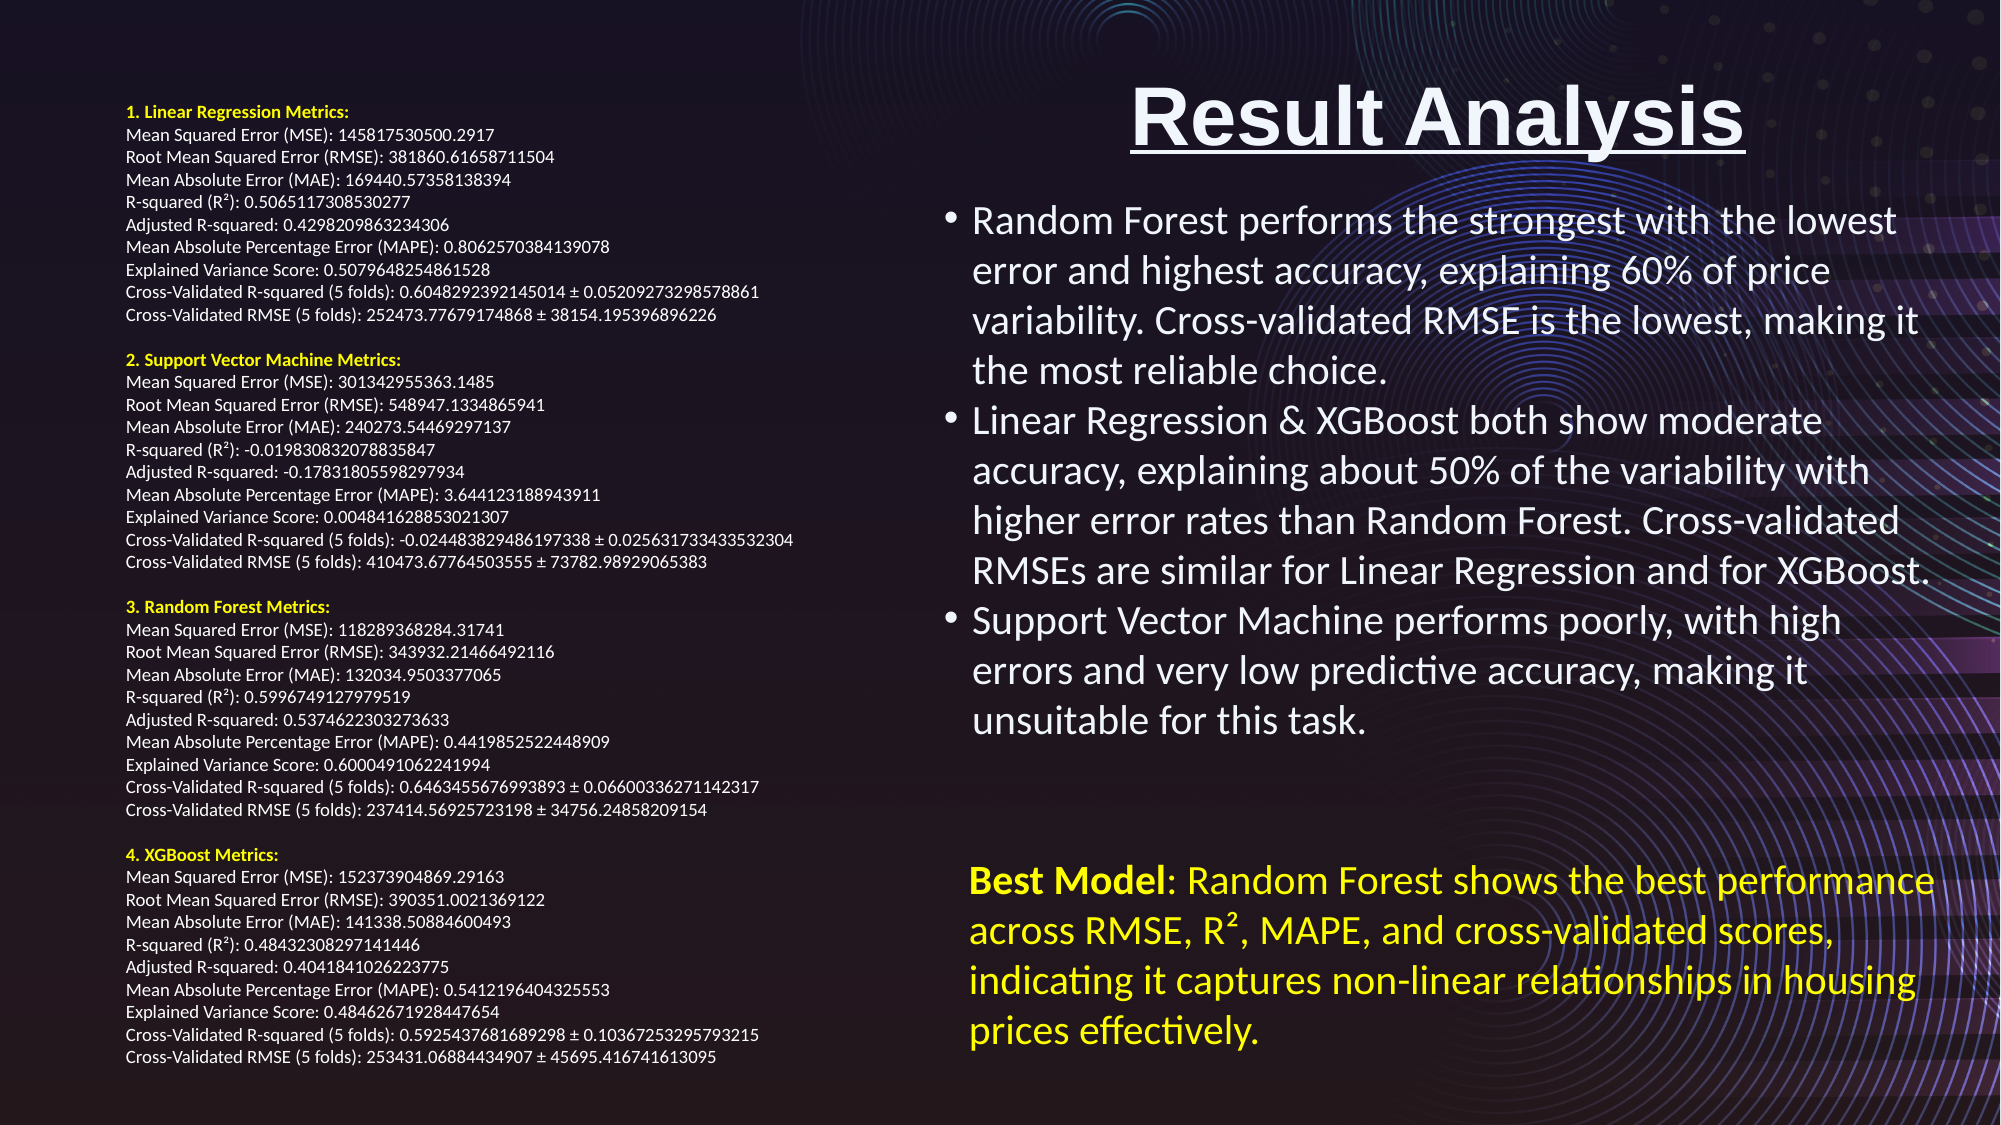

# Result Analysis
1. Linear Regression Metrics:
Mean Squared Error (MSE): 145817530500.2917
Root Mean Squared Error (RMSE): 381860.61658711504
Mean Absolute Error (MAE): 169440.57358138394
R-squared (R²): 0.5065117308530277
Adjusted R-squared: 0.4298209863234306
Mean Absolute Percentage Error (MAPE): 0.8062570384139078
Explained Variance Score: 0.5079648254861528
Cross-Validated R-squared (5 folds): 0.6048292392145014 ± 0.05209273298578861
Cross-Validated RMSE (5 folds): 252473.77679174868 ± 38154.195396896226

2. Support Vector Machine Metrics:
Mean Squared Error (MSE): 301342955363.1485
Root Mean Squared Error (RMSE): 548947.1334865941
Mean Absolute Error (MAE): 240273.54469297137
R-squared (R²): -0.019830832078835847
Adjusted R-squared: -0.17831805598297934
Mean Absolute Percentage Error (MAPE): 3.644123188943911
Explained Variance Score: 0.004841628853021307
Cross-Validated R-squared (5 folds): -0.024483829486197338 ± 0.025631733433532304
Cross-Validated RMSE (5 folds): 410473.67764503555 ± 73782.98929065383

3. Random Forest Metrics:
Mean Squared Error (MSE): 118289368284.31741
Root Mean Squared Error (RMSE): 343932.21466492116
Mean Absolute Error (MAE): 132034.9503377065
R-squared (R²): 0.5996749127979519
Adjusted R-squared: 0.5374622303273633
Mean Absolute Percentage Error (MAPE): 0.4419852522448909
Explained Variance Score: 0.6000491062241994
Cross-Validated R-squared (5 folds): 0.6463455676993893 ± 0.06600336271142317
Cross-Validated RMSE (5 folds): 237414.56925723198 ± 34756.24858209154

4. XGBoost Metrics:
Mean Squared Error (MSE): 152373904869.29163
Root Mean Squared Error (RMSE): 390351.0021369122
Mean Absolute Error (MAE): 141338.50884600493
R-squared (R²): 0.48432308297141446
Adjusted R-squared: 0.4041841026223775
Mean Absolute Percentage Error (MAPE): 0.5412196404325553
Explained Variance Score: 0.48462671928447654
Cross-Validated R-squared (5 folds): 0.5925437681689298 ± 0.10367253295793215
Cross-Validated RMSE (5 folds): 253431.06884434907 ± 45695.416741613095
Random Forest performs the strongest with the lowest error and highest accuracy, explaining 60% of price variability. Cross-validated RMSE is the lowest, making it the most reliable choice.
Linear Regression & XGBoost both show moderate accuracy, explaining about 50% of the variability with higher error rates than Random Forest. Cross-validated RMSEs are similar for Linear Regression and for XGBoost.
Support Vector Machine performs poorly, with high errors and very low predictive accuracy, making it unsuitable for this task.
Best Model: Random Forest shows the best performance across RMSE, R², MAPE, and cross-validated scores, indicating it captures non-linear relationships in housing prices effectively.